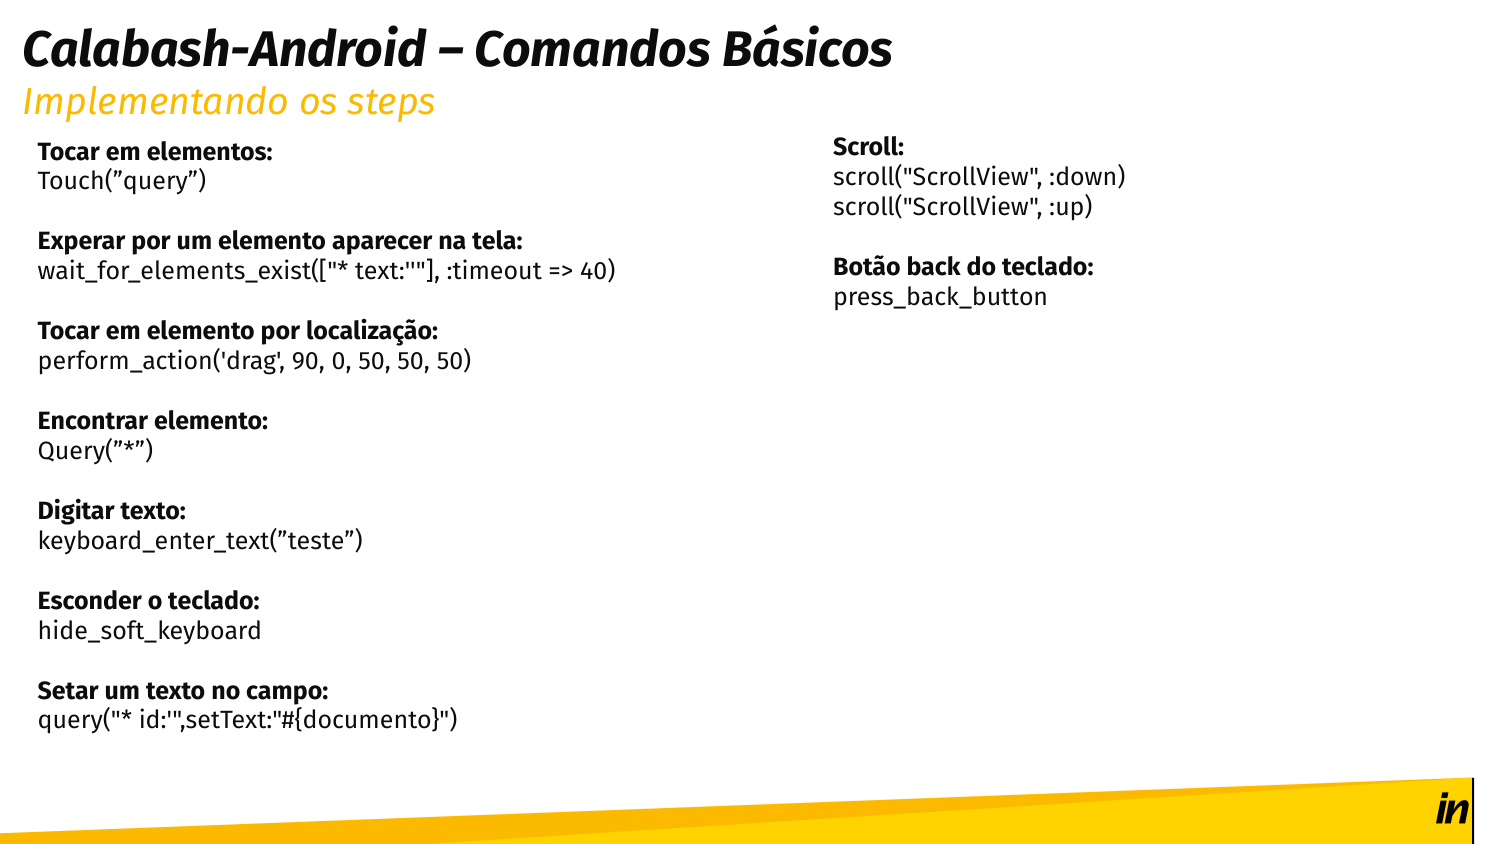

# Calabash-Android – Comandos Básicos
Implementando os steps
Scroll:
scroll("ScrollView", :down)
scroll("ScrollView", :up)

Botão back do teclado:
press_back_button

Tocar em elementos:
Touch(”query”)

Experar por um elemento aparecer na tela:
wait_for_elements_exist(["* text:''"], :timeout => 40)

Tocar em elemento por localização:
perform_action('drag', 90, 0, 50, 50, 50)

Encontrar elemento:
Query(”*”)

Digitar texto:
keyboard_enter_text(”teste”)

Esconder o teclado:
hide_soft_keyboard

Setar um texto no campo:
query("* id:'",setText:"#{documento}")